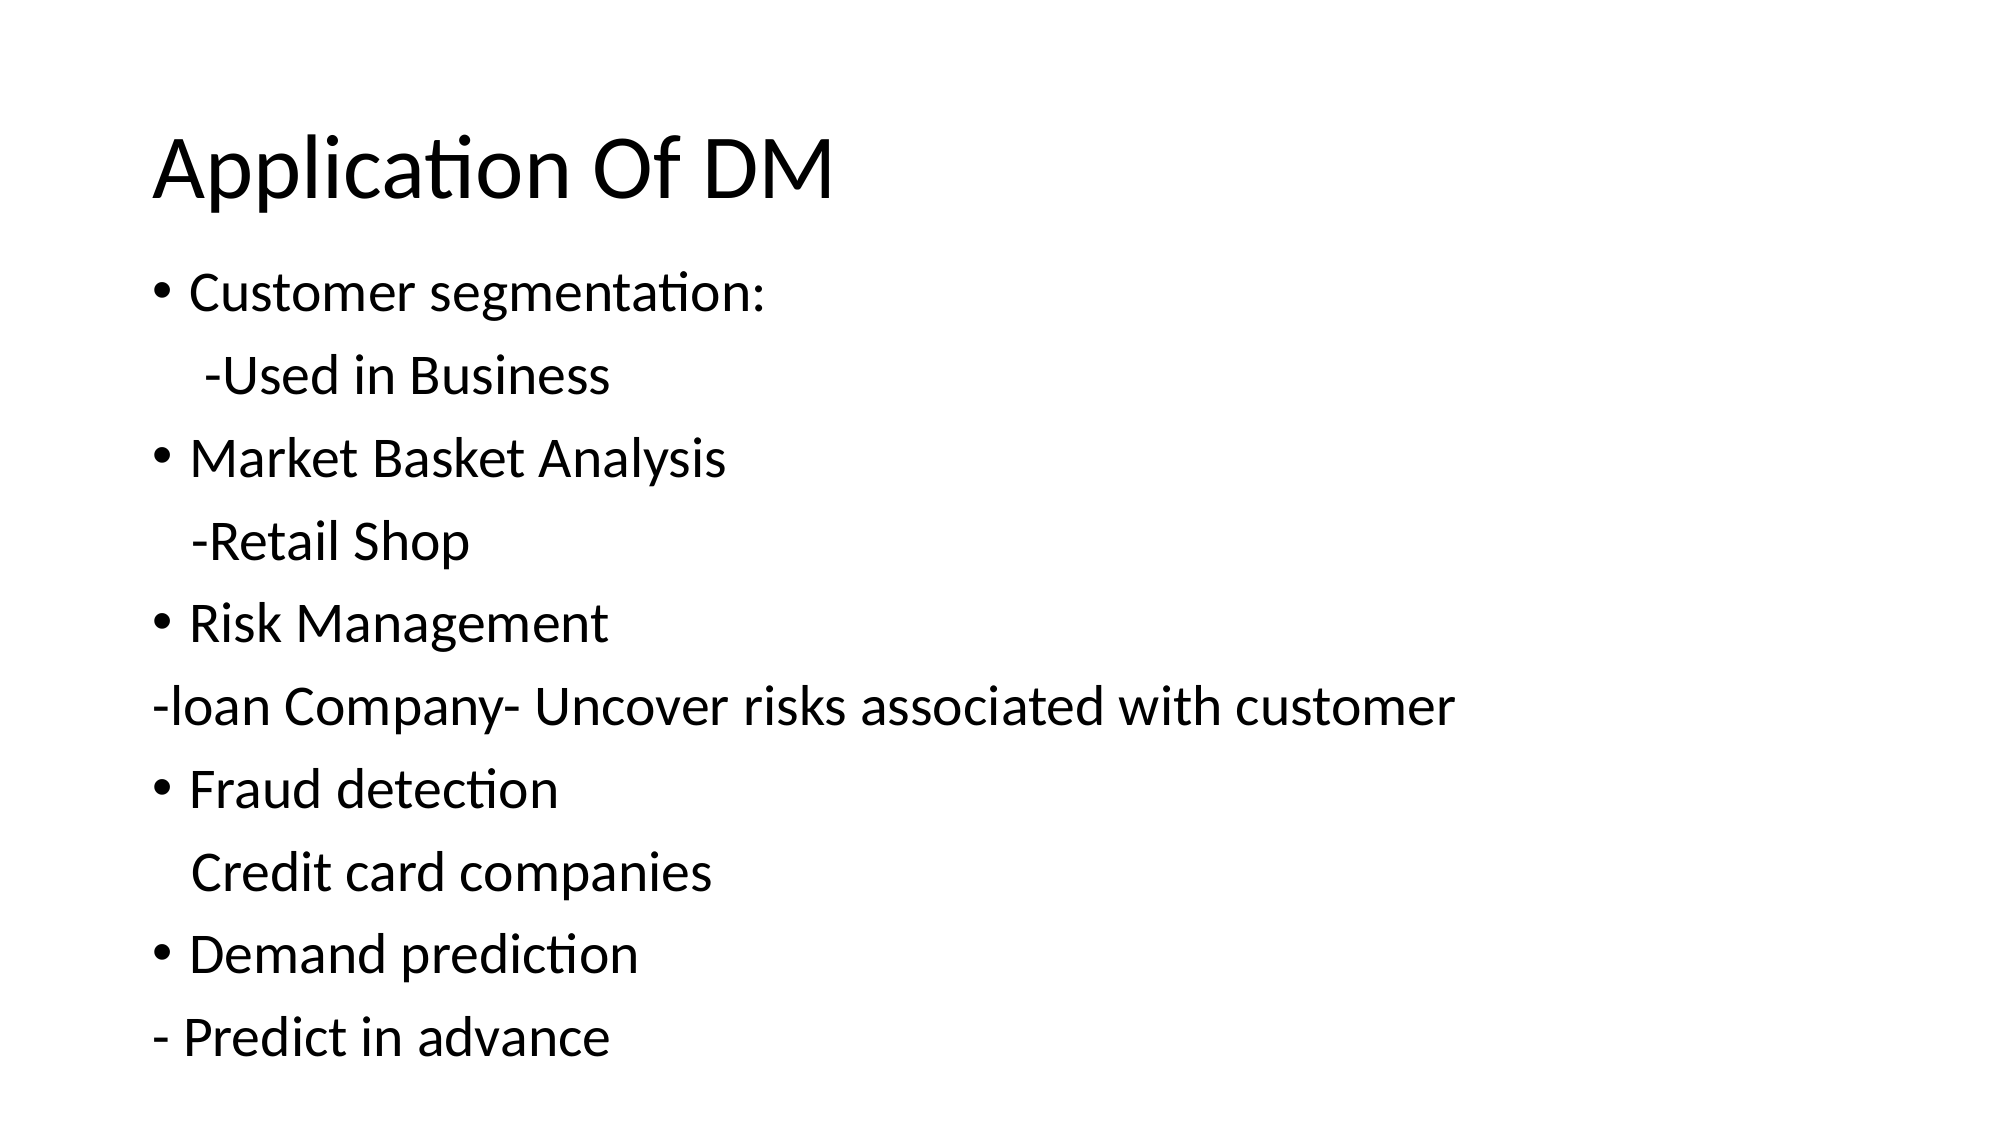

# Application Of DM
Customer segmentation:
    -Used in Business
Market Basket Analysis
   -Retail Shop
Risk Management
-loan Company- Uncover risks associated with customer
Fraud detection
   Credit card companies
Demand prediction
- Predict in advance